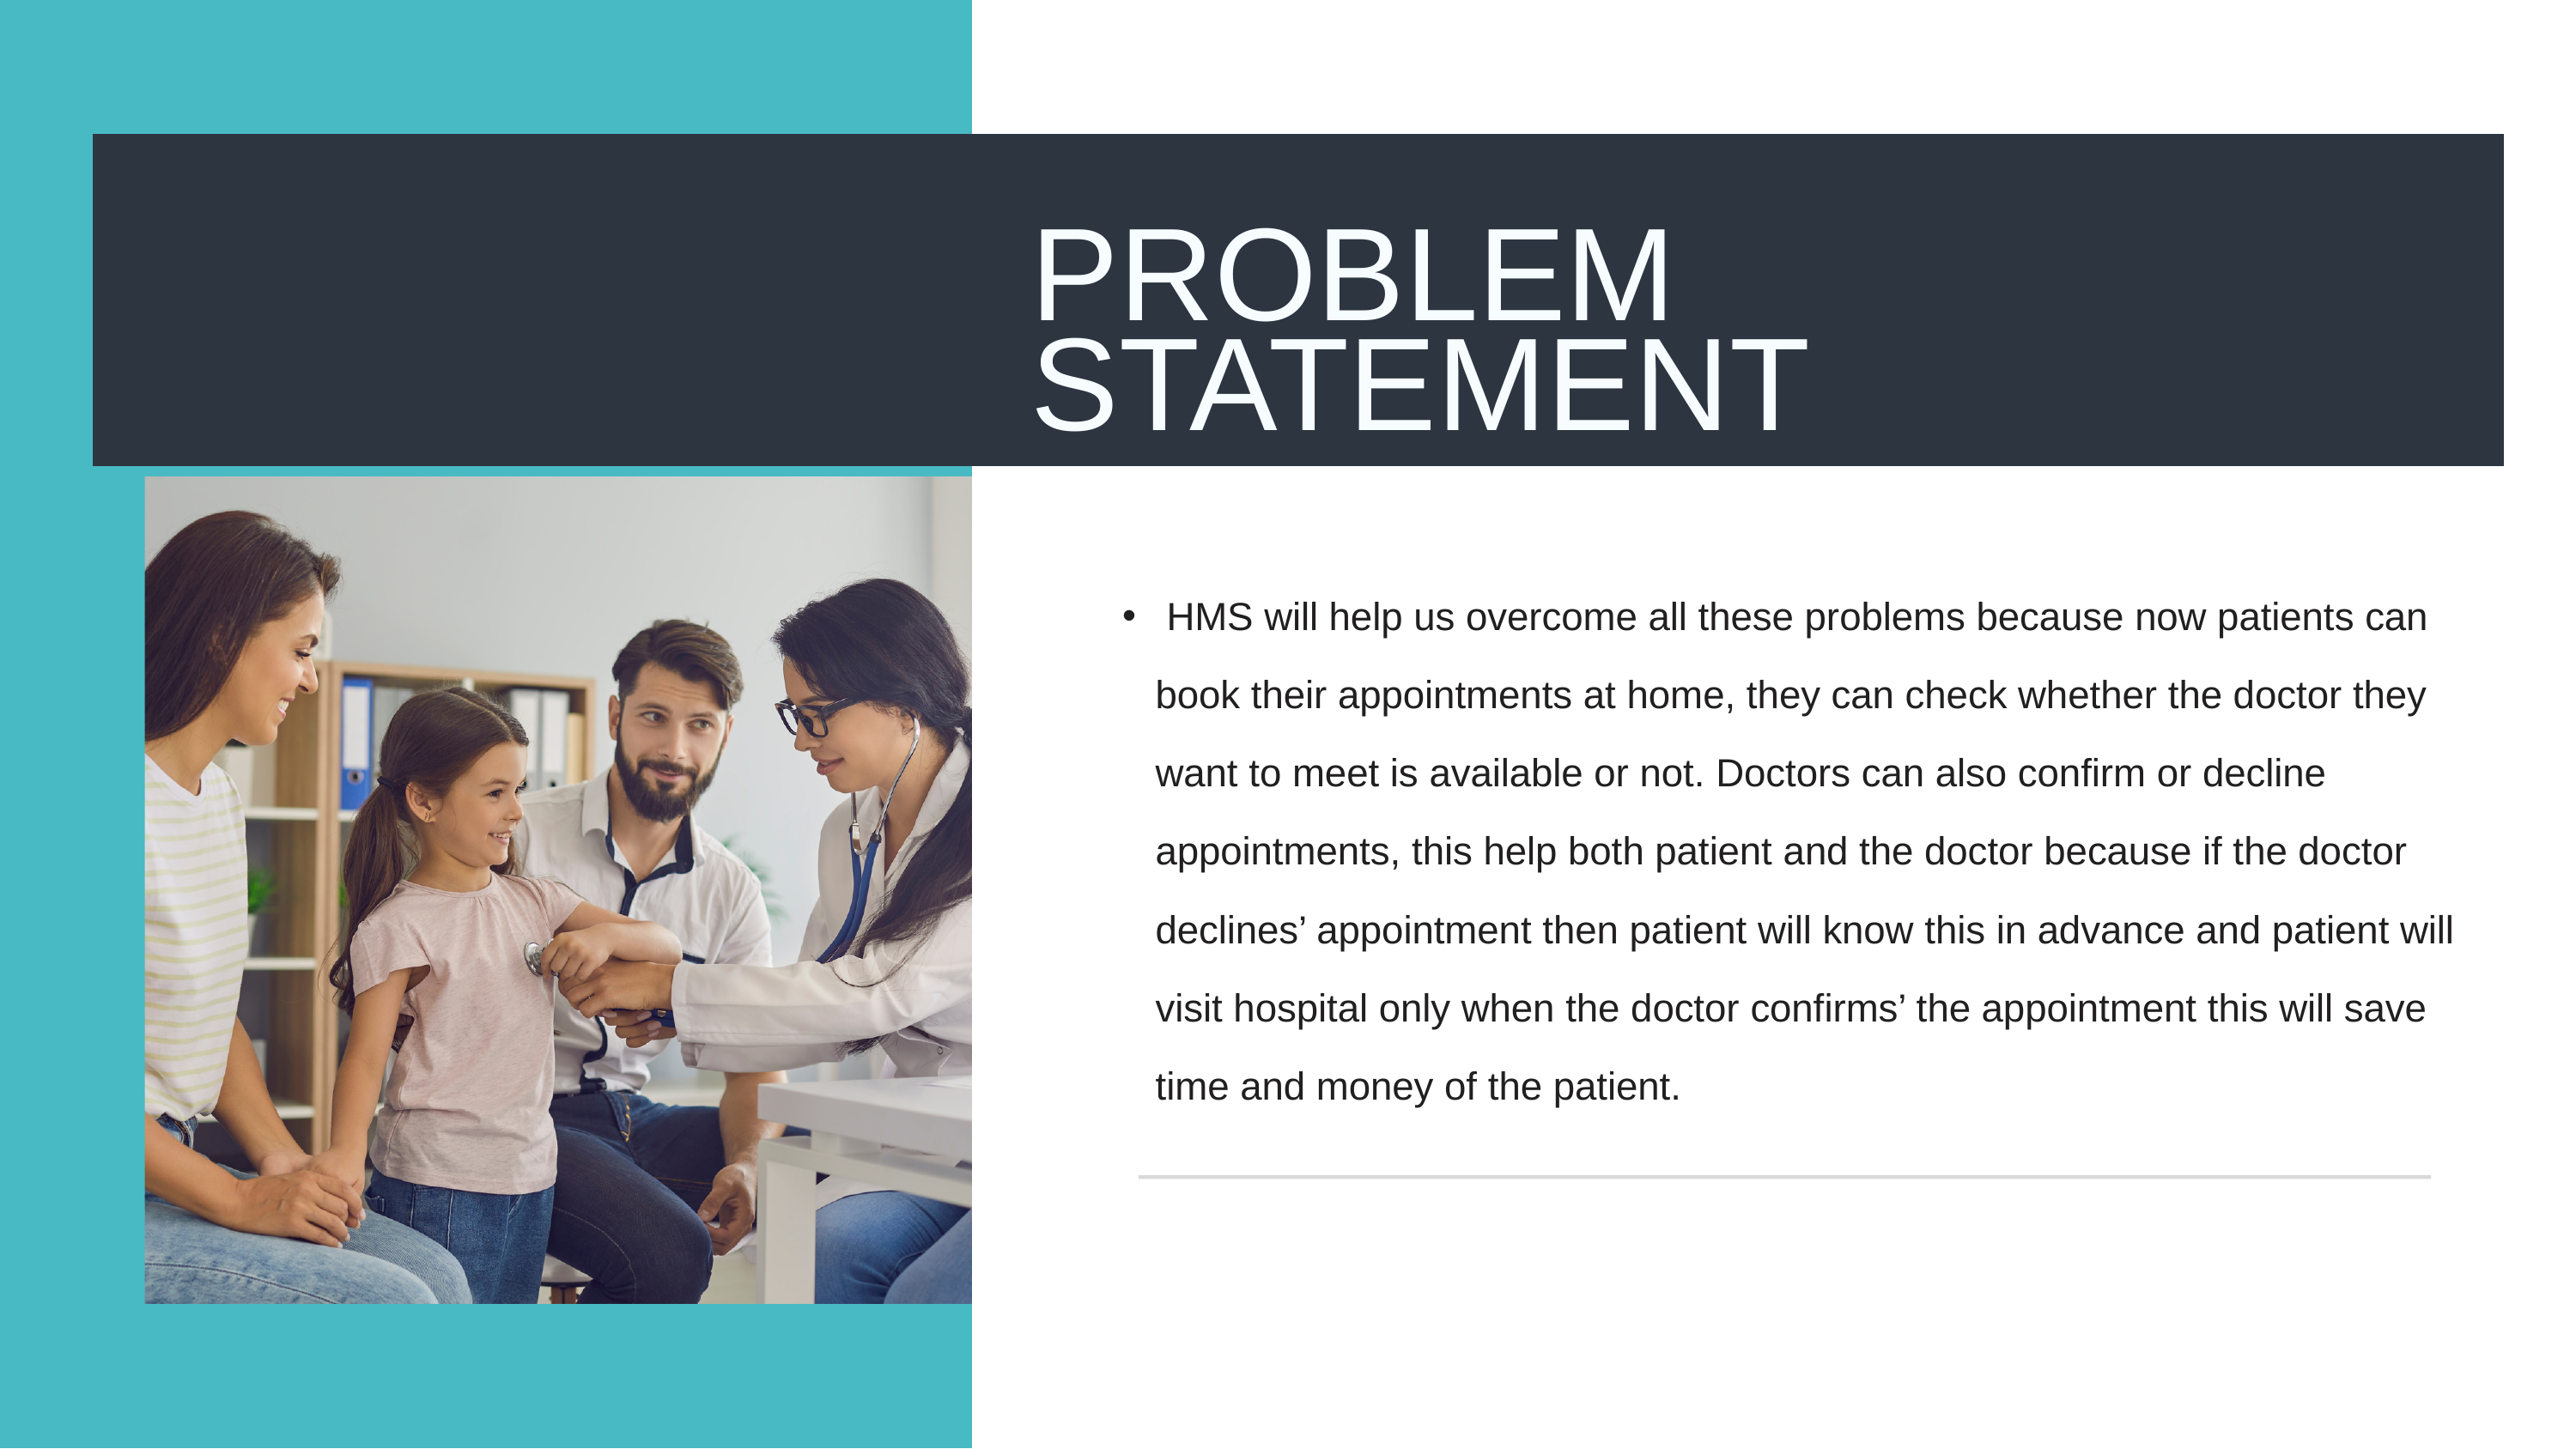

PROBLEM STATEMENT

 HMS will help us overcome all these problems because now patients can book their appointments at home, they can check whether the doctor they want to meet is available or not. Doctors can also confirm or decline appointments, this help both patient and the doctor because if the doctor declines’ appointment then patient will know this in advance and patient will visit hospital only when the doctor confirms’ the appointment this will save time and money of the patient.   ​
​​